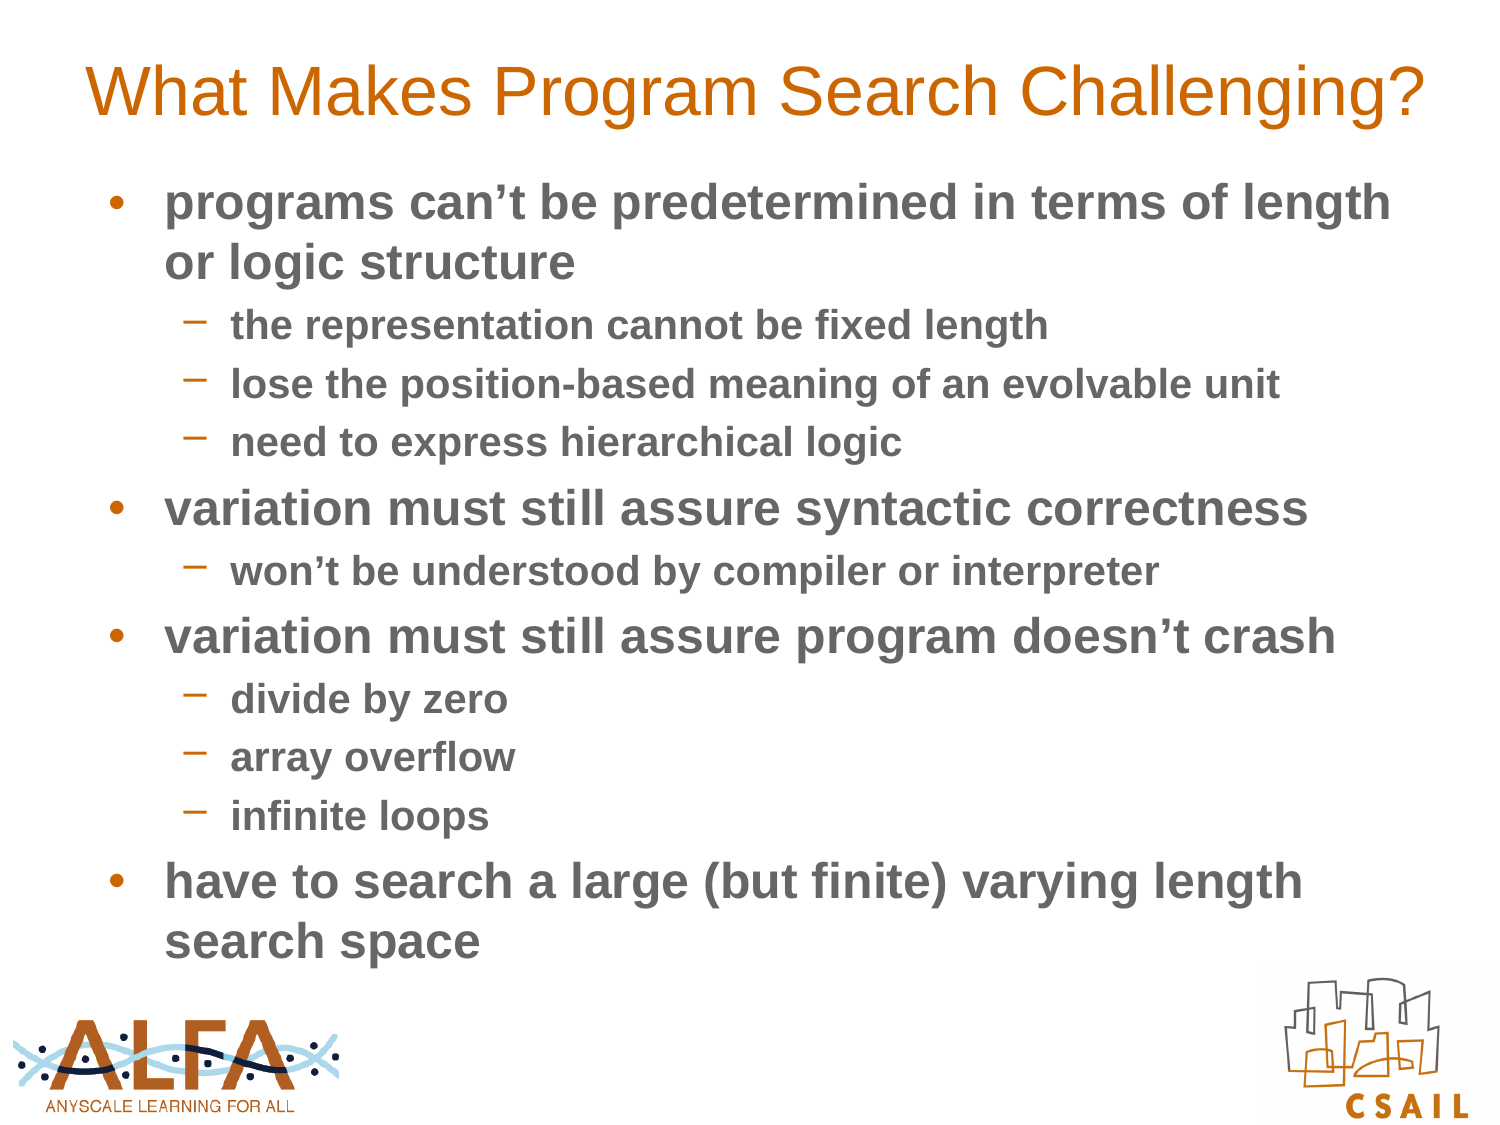

# What Makes Program Search Challenging?
programs can’t be predetermined in terms of length or logic structure
the representation cannot be fixed length
lose the position-based meaning of an evolvable unit
need to express hierarchical logic
variation must still assure syntactic correctness
won’t be understood by compiler or interpreter
variation must still assure program doesn’t crash
divide by zero
array overflow
infinite loops
have to search a large (but finite) varying length search space